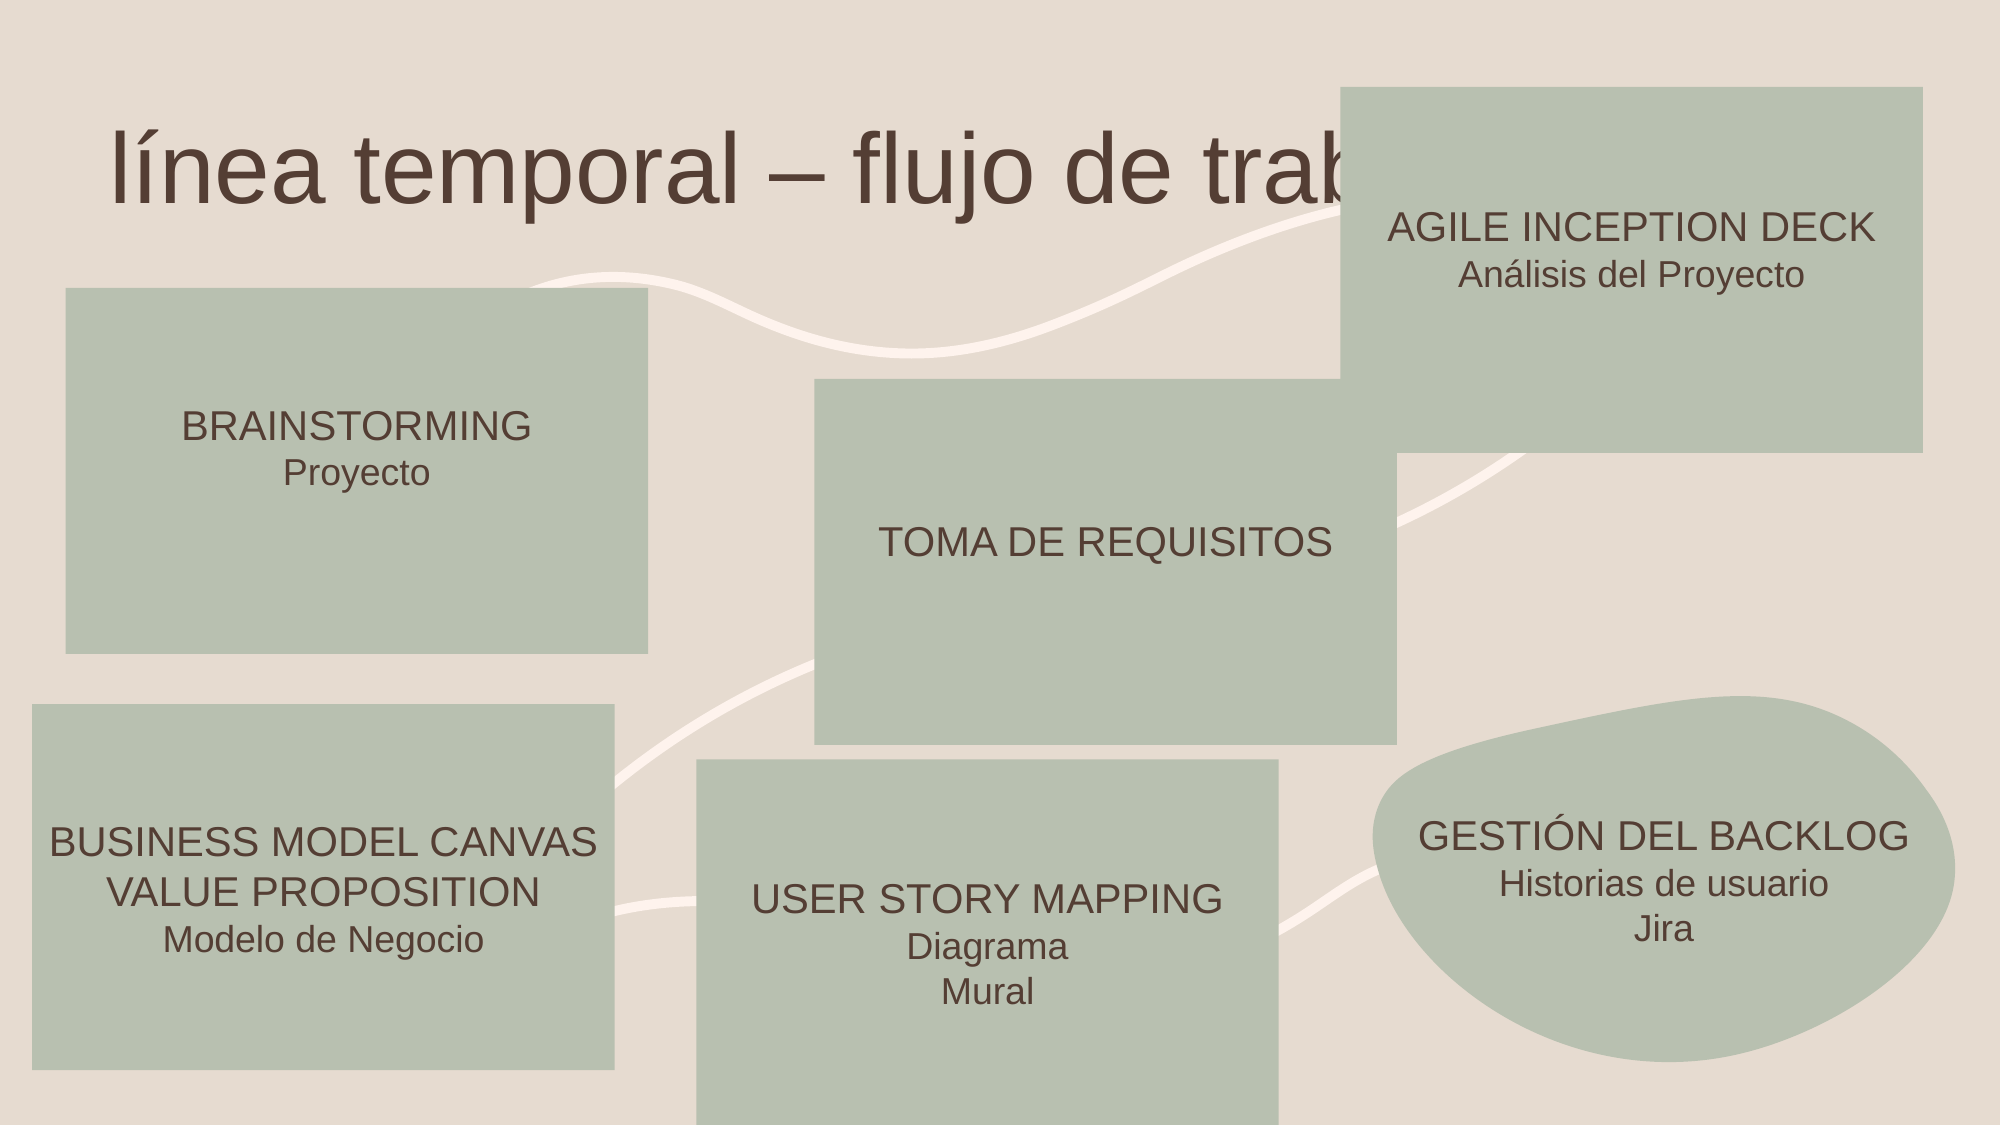

Agile Inception Deck
Análisis del Proyecto

# línea temporal – flujo de trabajo
Brainstorming
Proyecto

Toma de requisitos

Gestión del backlog
Historias de usuario
Jira
Business model canvas
VALUE PROPOSITION
Modelo de Negocio
User story mapping
Diagrama
Mural